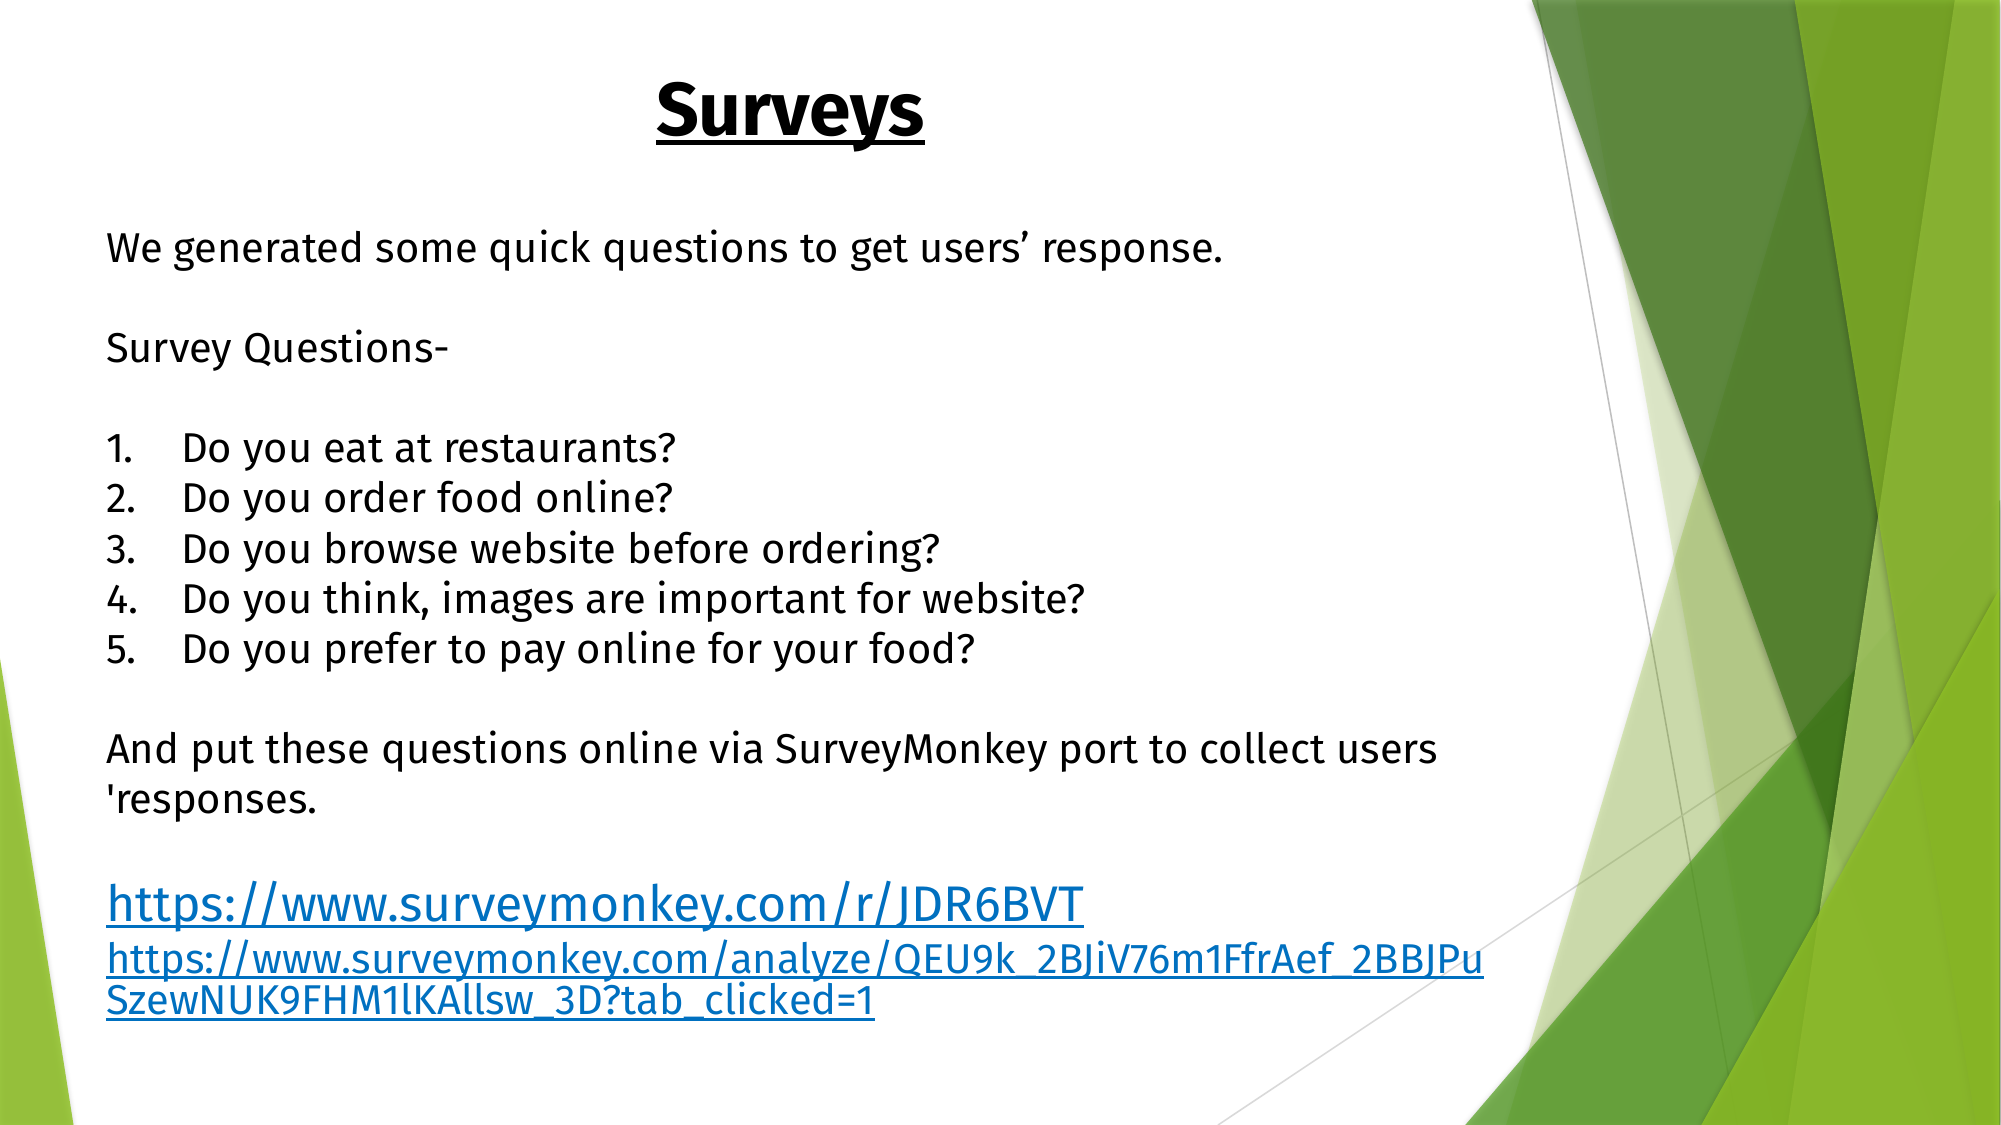

Surveys
We generated some quick questions to get users’ response.

Survey Questions-

Do you eat at restaurants?
Do you order food online?
Do you browse website before ordering?
Do you think, images are important for website?
Do you prefer to pay online for your food?

And put these questions online via SurveyMonkey port to collect users 'responses.

https://www.surveymonkey.com/r/JDR6BVT
https://www.surveymonkey.com/analyze/QEU9k_2BJiV76m1FfrAef_2BBJPuSzewNUK9FHM1lKAllsw_3D?tab_clicked=1